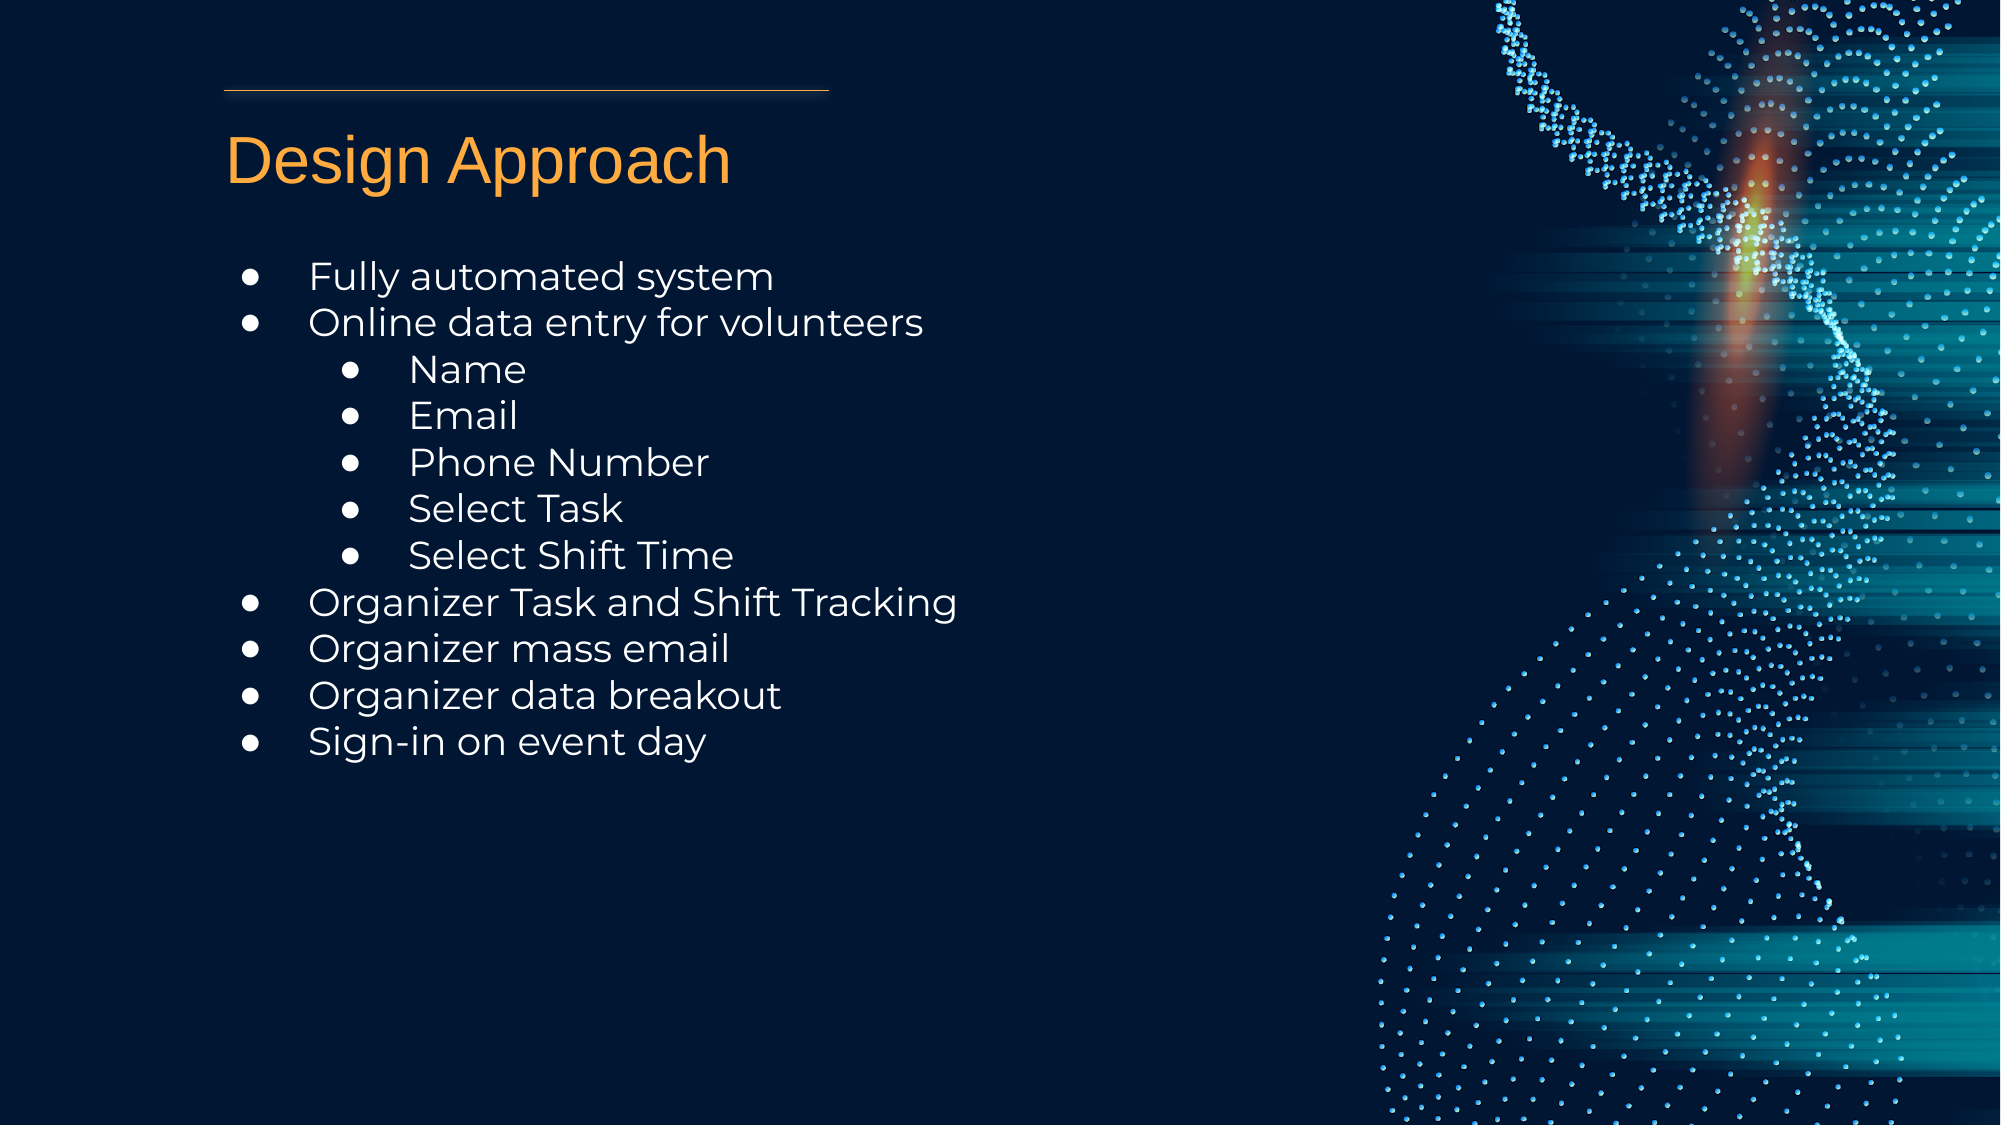

# Design Approach
Fully automated system
Online data entry for volunteers
Name
Email
Phone Number
Select Task
Select Shift Time
Organizer Task and Shift Tracking
Organizer mass email
Organizer data breakout
Sign-in on event day